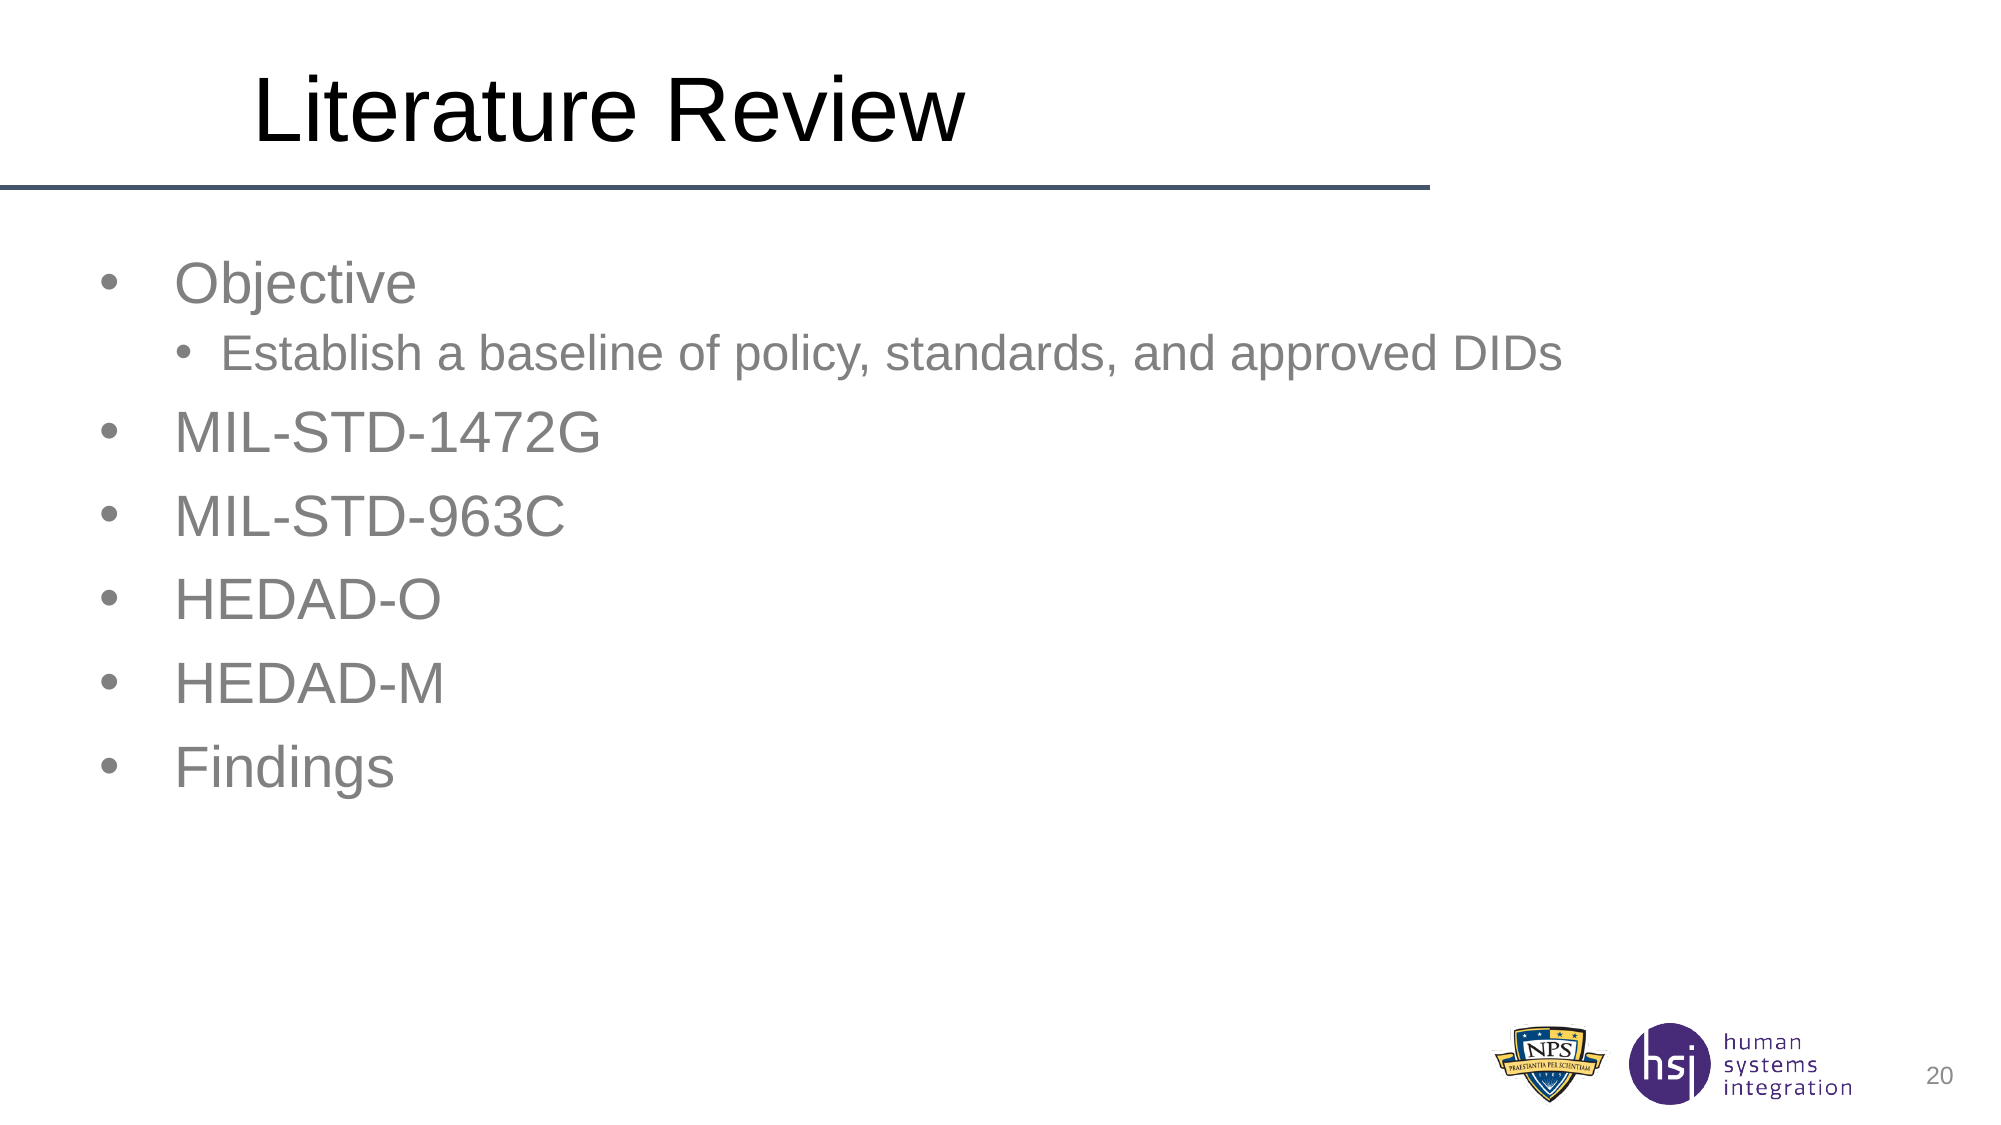

# Literature Review
Objective
  Establish a baseline of policy, standards, and approved DIDs
MIL-STD-1472G
MIL-STD-963C
HEDAD-O
HEDAD-M
Findings
20